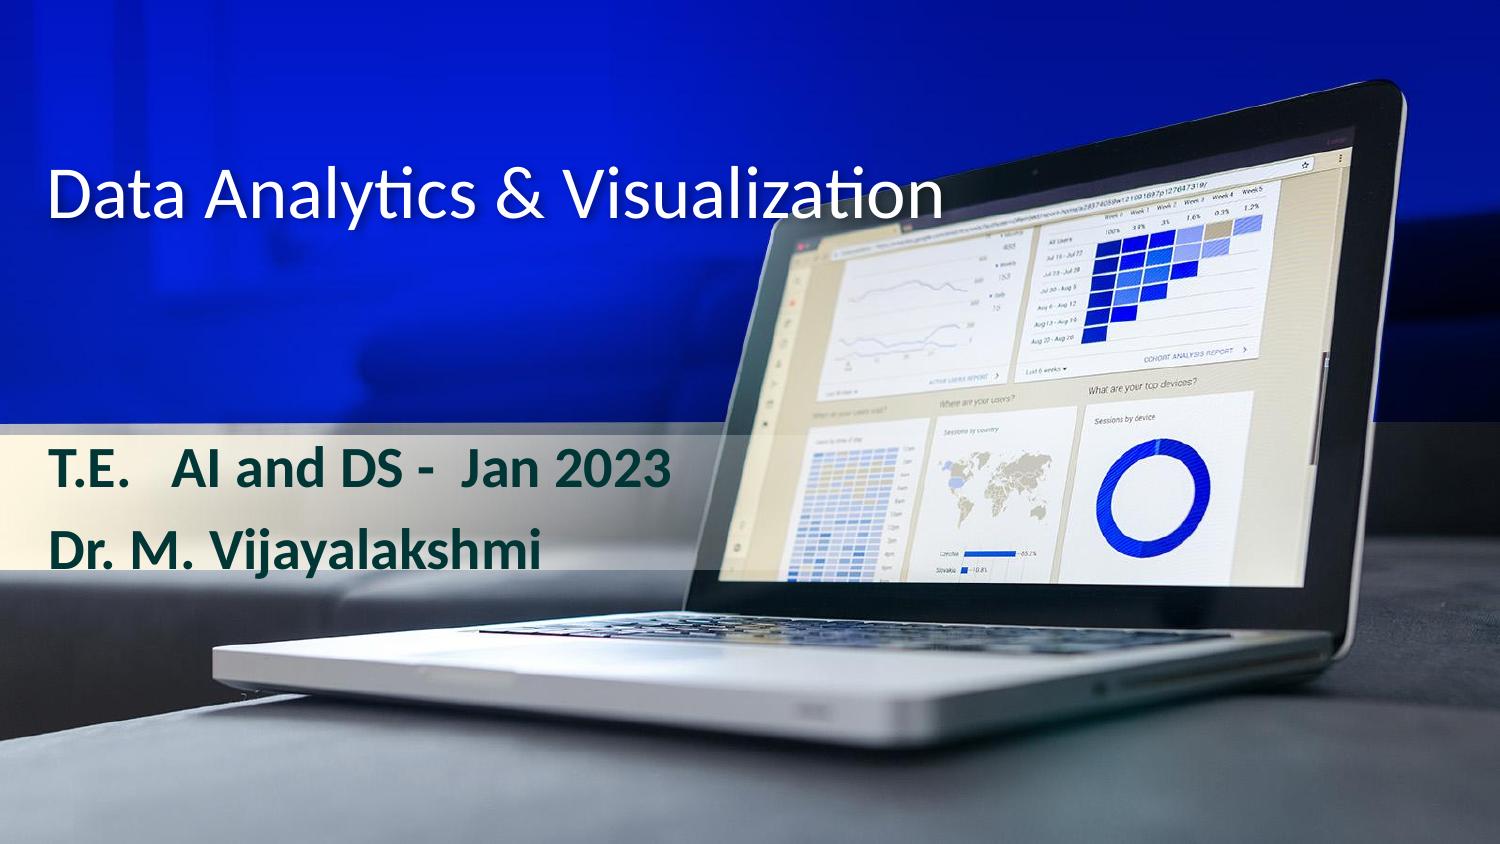

# Data Analytics & Visualization
T.E.   AI and DS -  Jan 2023
Dr. M. Vijayalakshmi